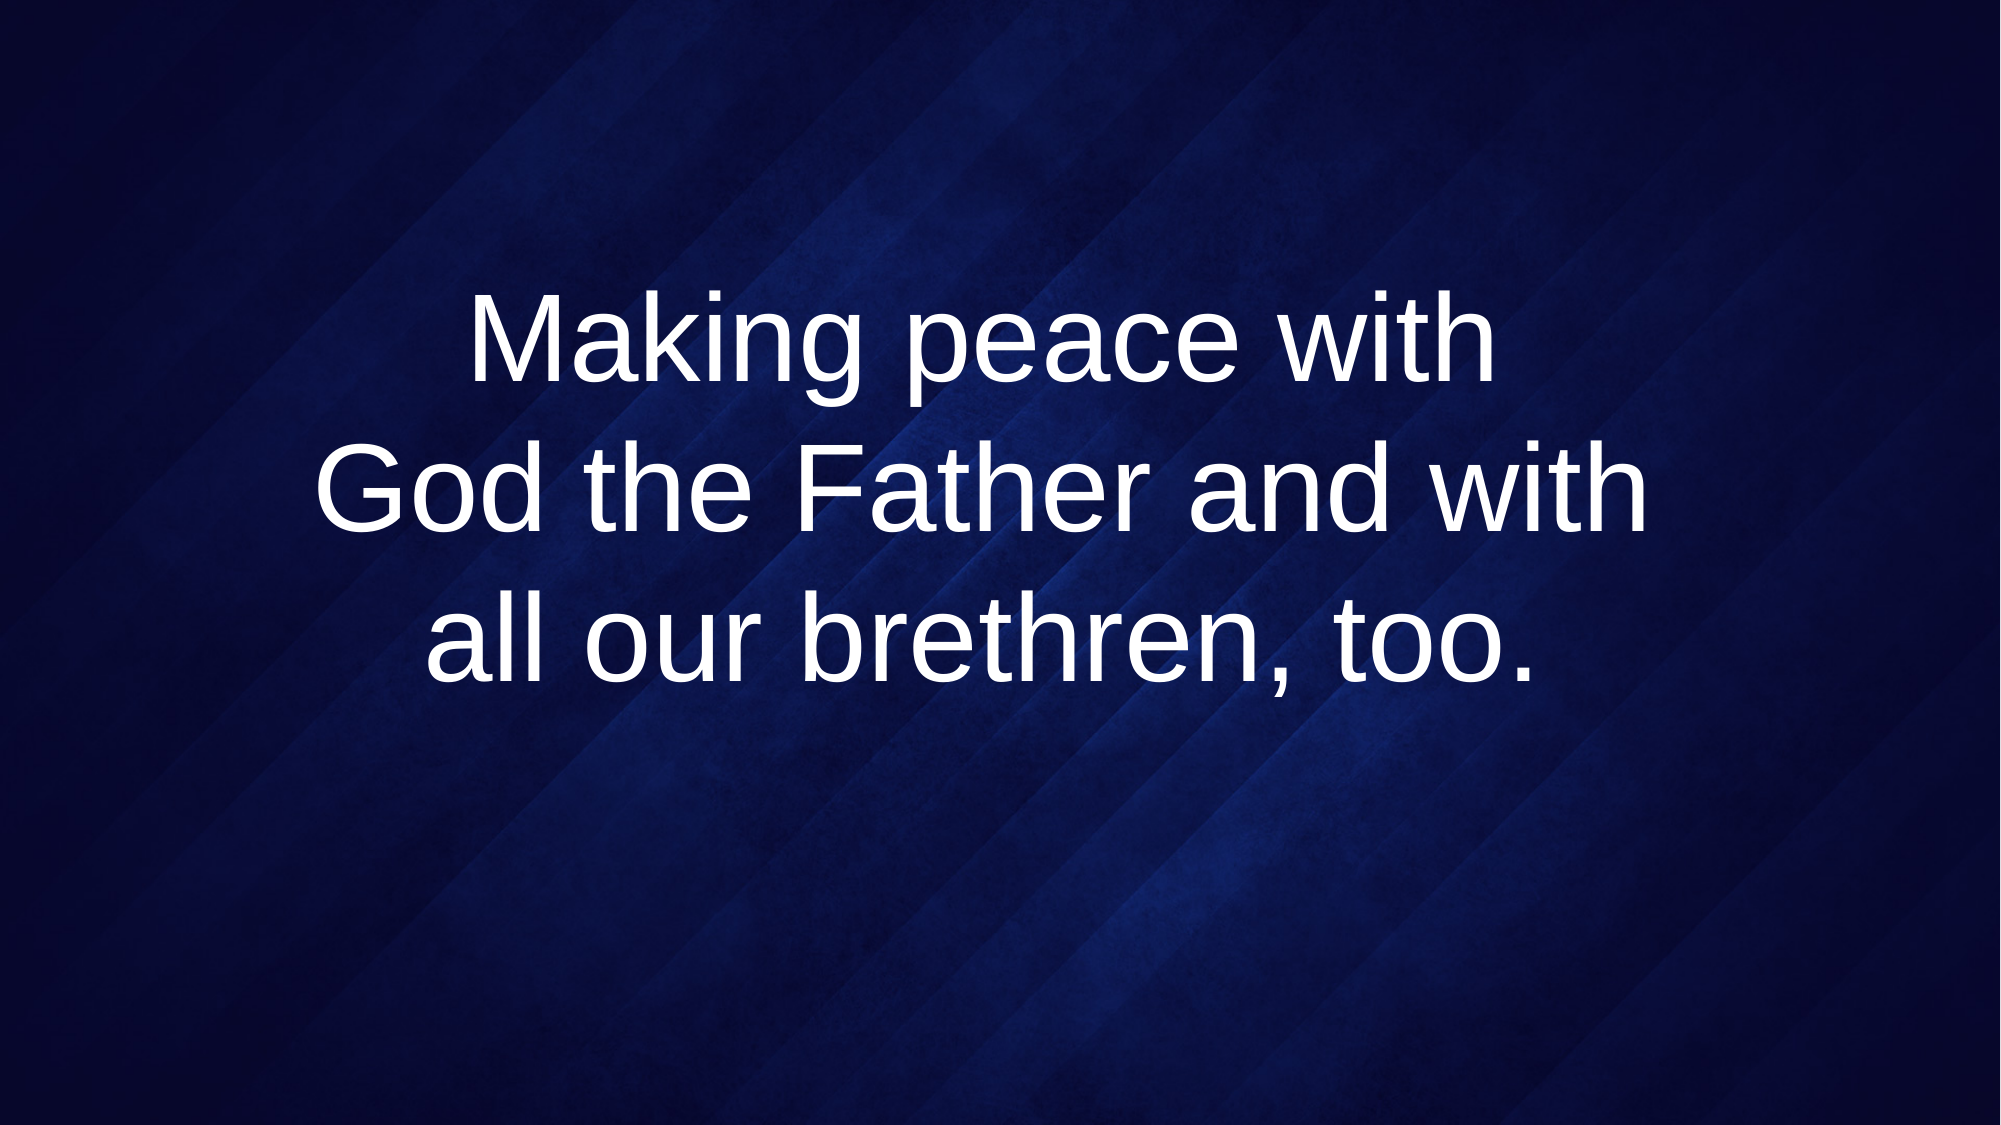

# Making peace with God the Father and with all our brethren, too.